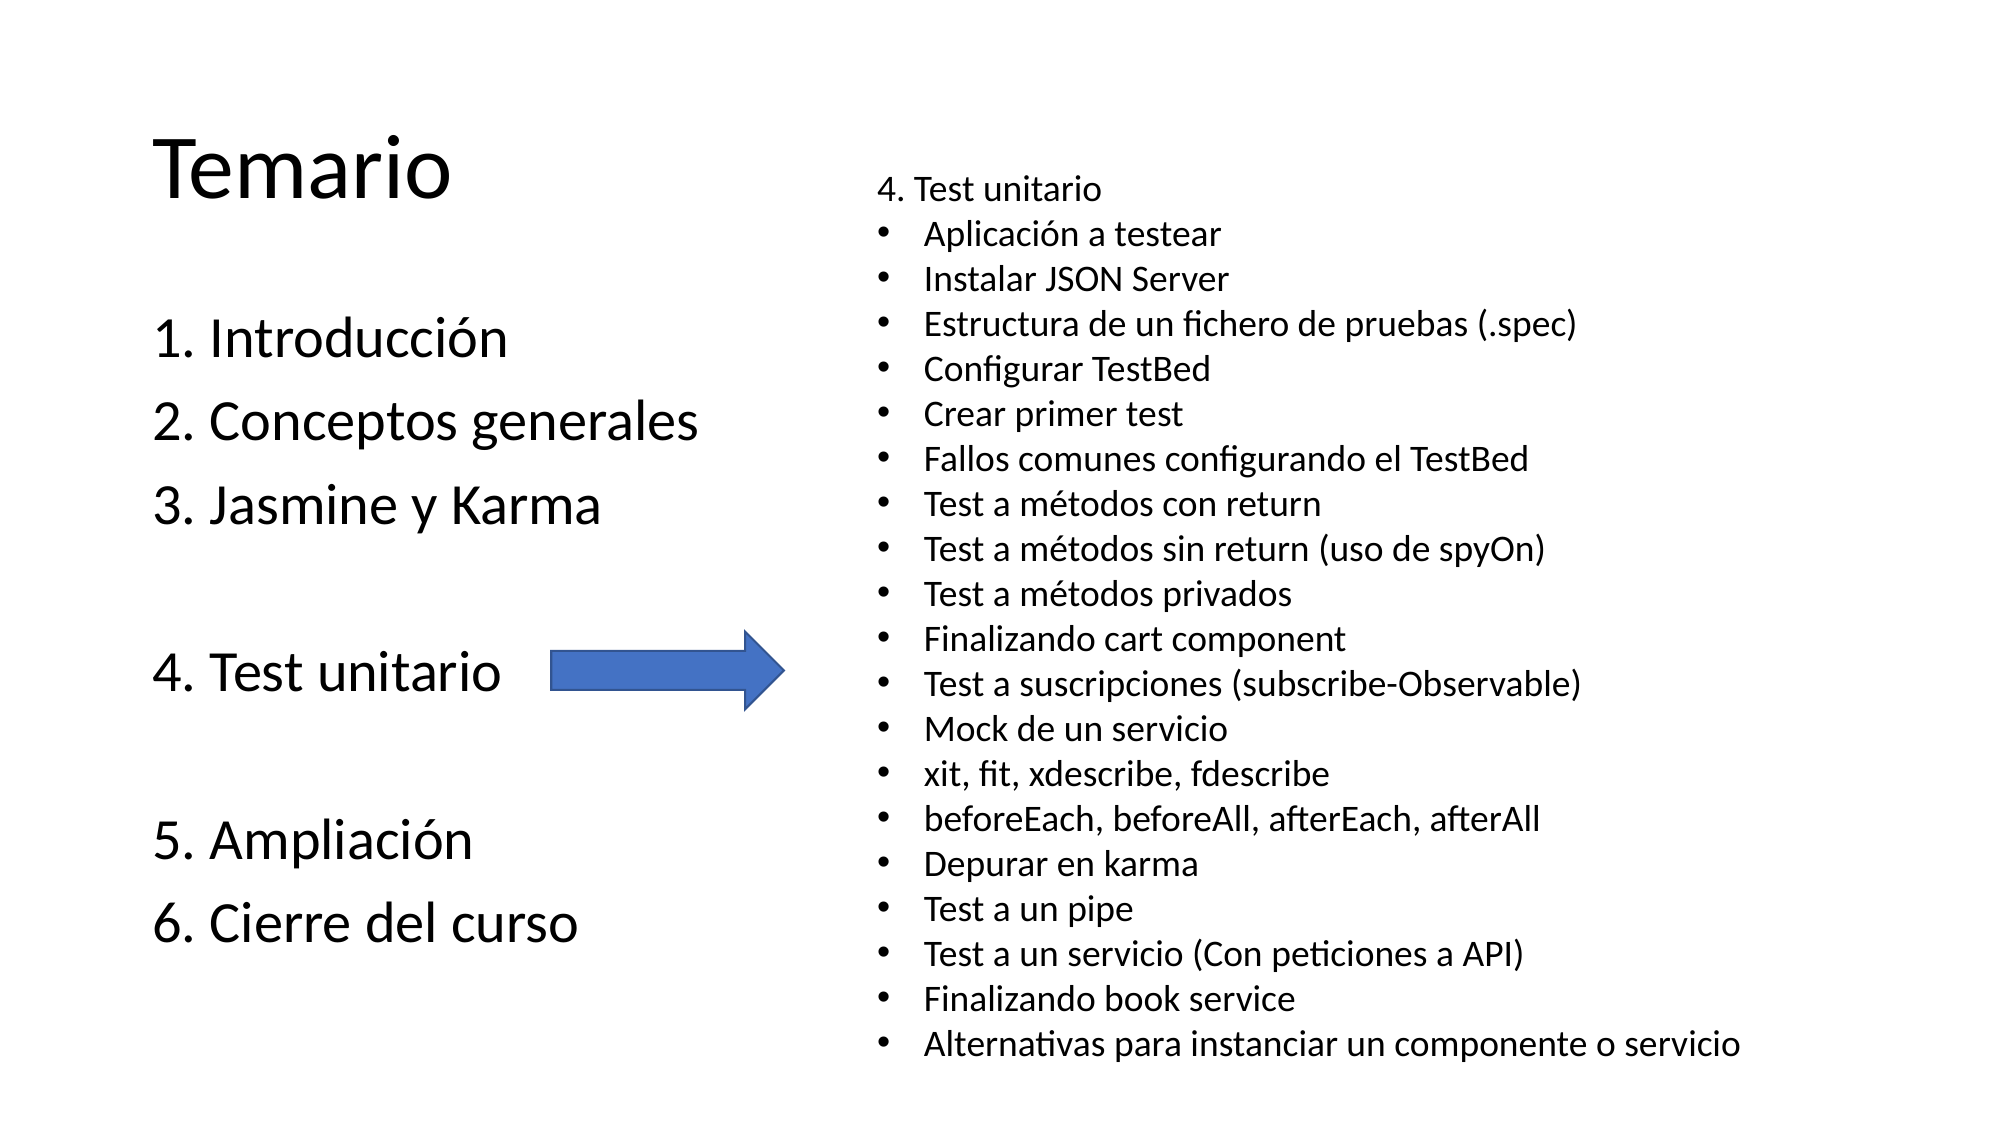

# Temario
4. Test unitario
Aplicación a testear
Instalar JSON Server
Estructura de un fichero de pruebas (.spec)
Configurar TestBed
Crear primer test
Fallos comunes configurando el TestBed
Test a métodos con return
Test a métodos sin return (uso de spyOn)
Test a métodos privados
Finalizando cart component
Test a suscripciones (subscribe-Observable)
Mock de un servicio
xit, fit, xdescribe, fdescribe
beforeEach, beforeAll, afterEach, afterAll
Depurar en karma
Test a un pipe
Test a un servicio (Con peticiones a API)
Finalizando book service
Alternativas para instanciar un componente o servicio
1. Introducción
2. Conceptos generales
3. Jasmine y Karma

4. Test unitario

5. Ampliación
6. Cierre del curso